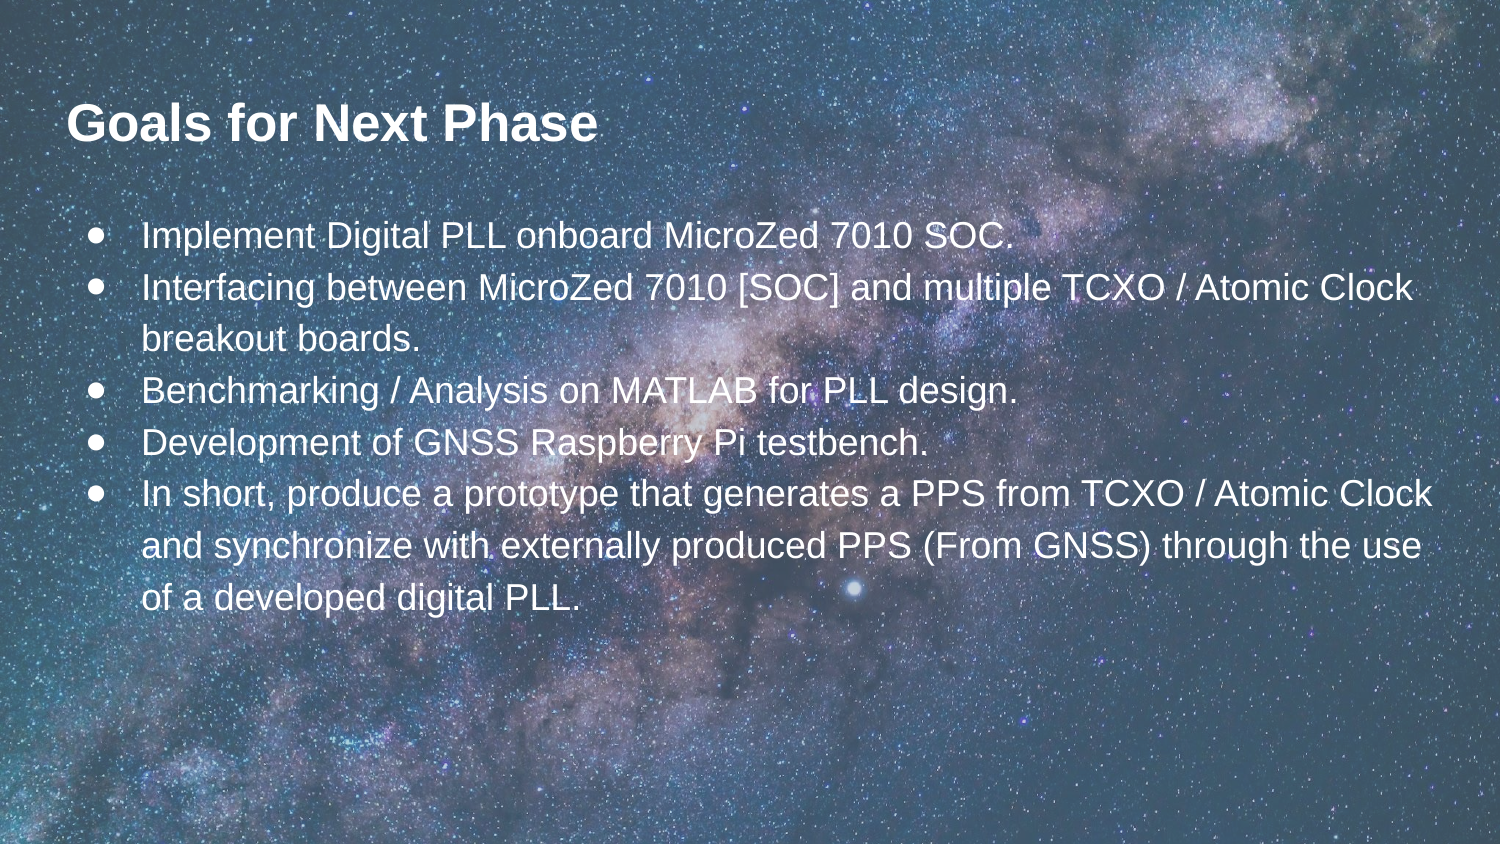

# Goals for Next Phase
Implement Digital PLL onboard MicroZed 7010 SOC.
Interfacing between MicroZed 7010 [SOC] and multiple TCXO / Atomic Clock breakout boards.
Benchmarking / Analysis on MATLAB for PLL design.
Development of GNSS Raspberry Pi testbench.
In short, produce a prototype that generates a PPS from TCXO / Atomic Clock and synchronize with externally produced PPS (From GNSS) through the use of a developed digital PLL.